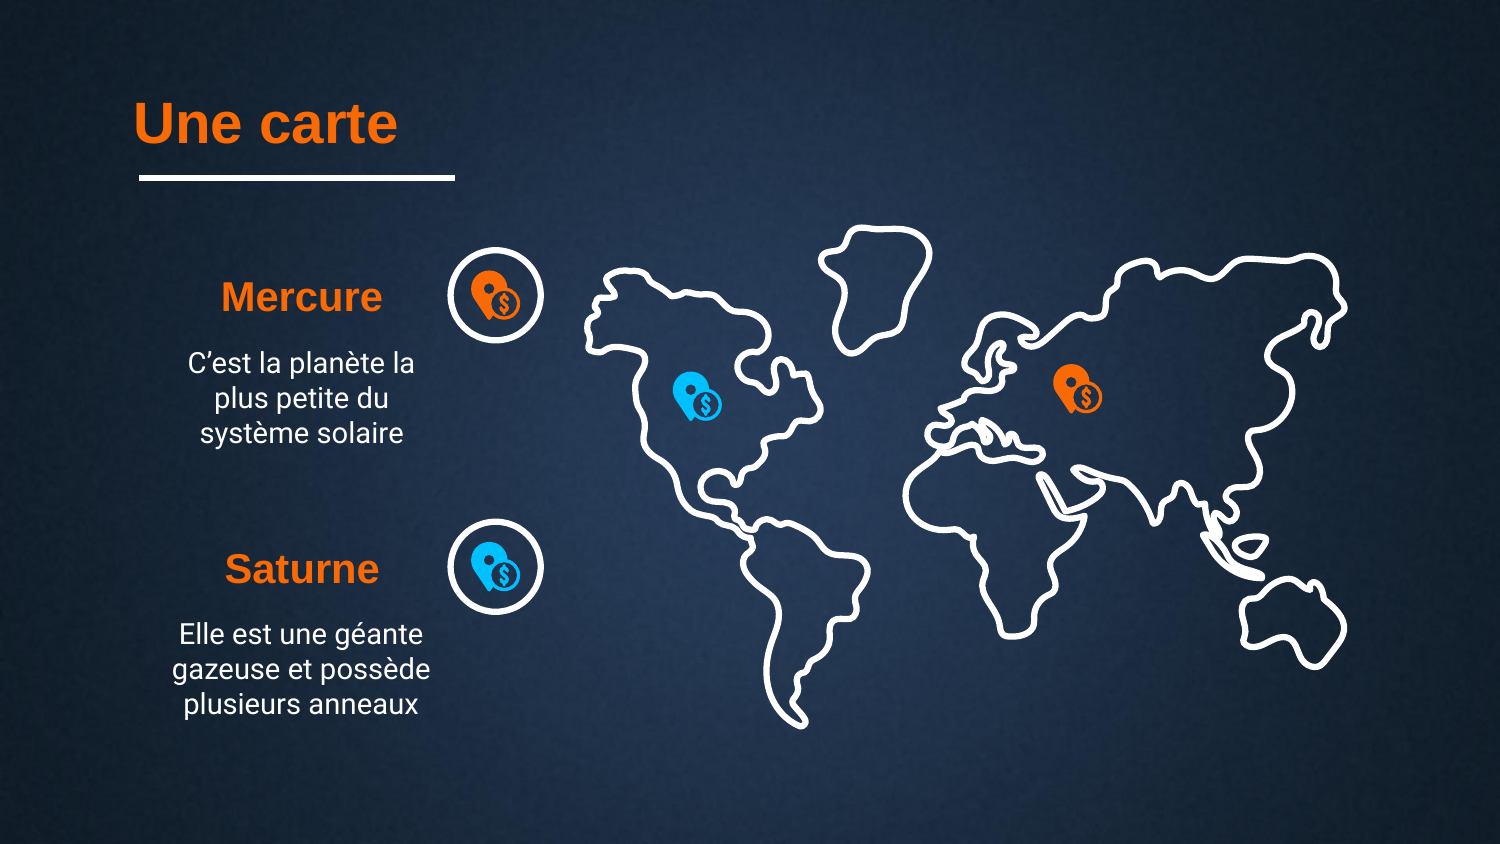

# Une carte

Mercure

C’est la planète la plus petite du système solaire

Saturne

Elle est une géante gazeuse et possède plusieurs anneaux